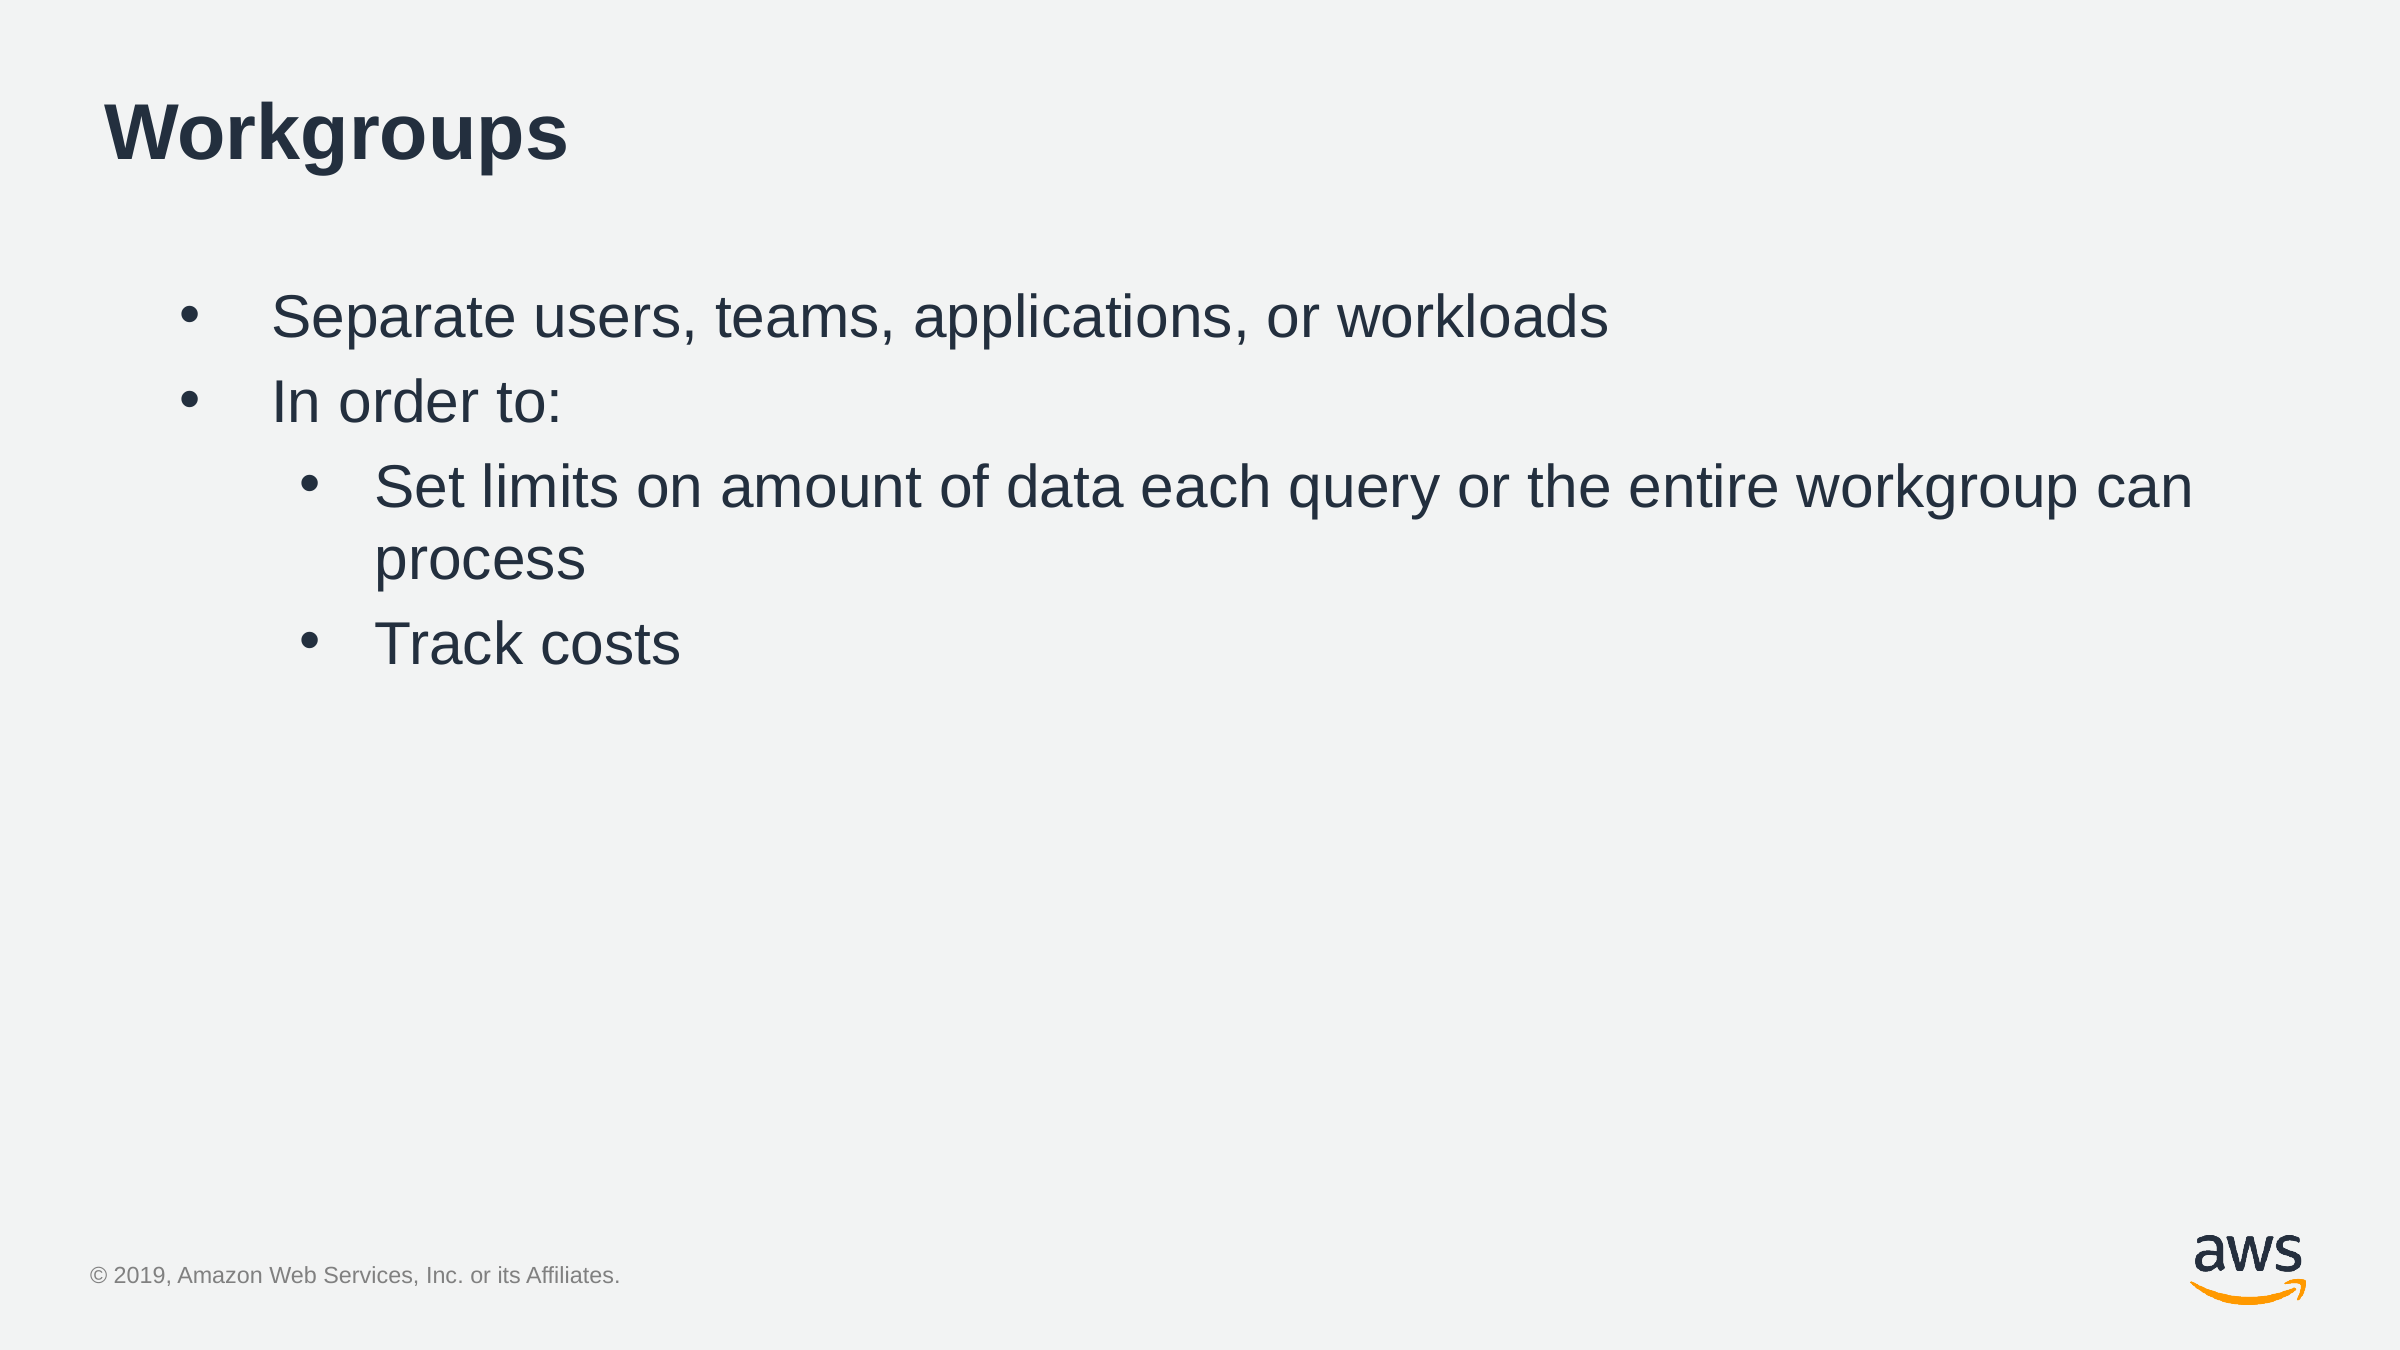

# Workgroups
 Separate users, teams, applications, or workloads
 In order to:
Set limits on amount of data each query or the entire workgroup can process
Track costs